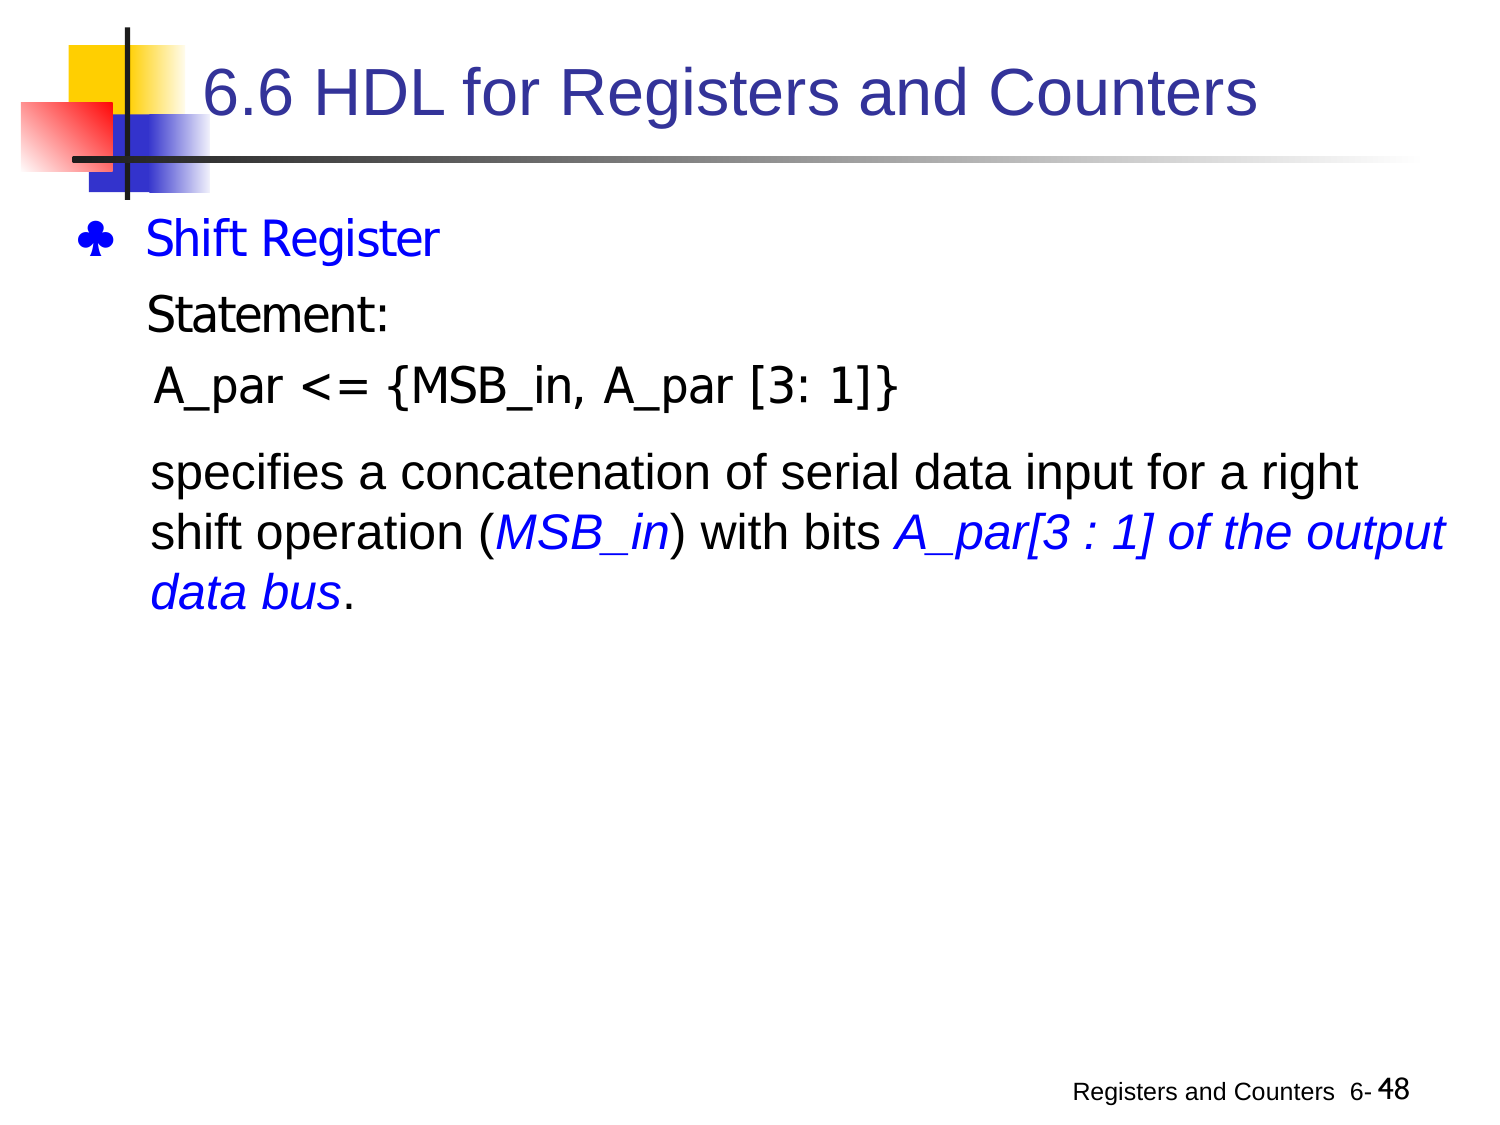

# 6.6 HDL for Registers and Counters
♣  Shift Register
Statement:
A_par <= {MSB_in, A_par [3: 1]}
specifies a concatenation of serial data input for a right shift operation (MSB_in) with bits A_par[3 : 1] of the output data bus.
48